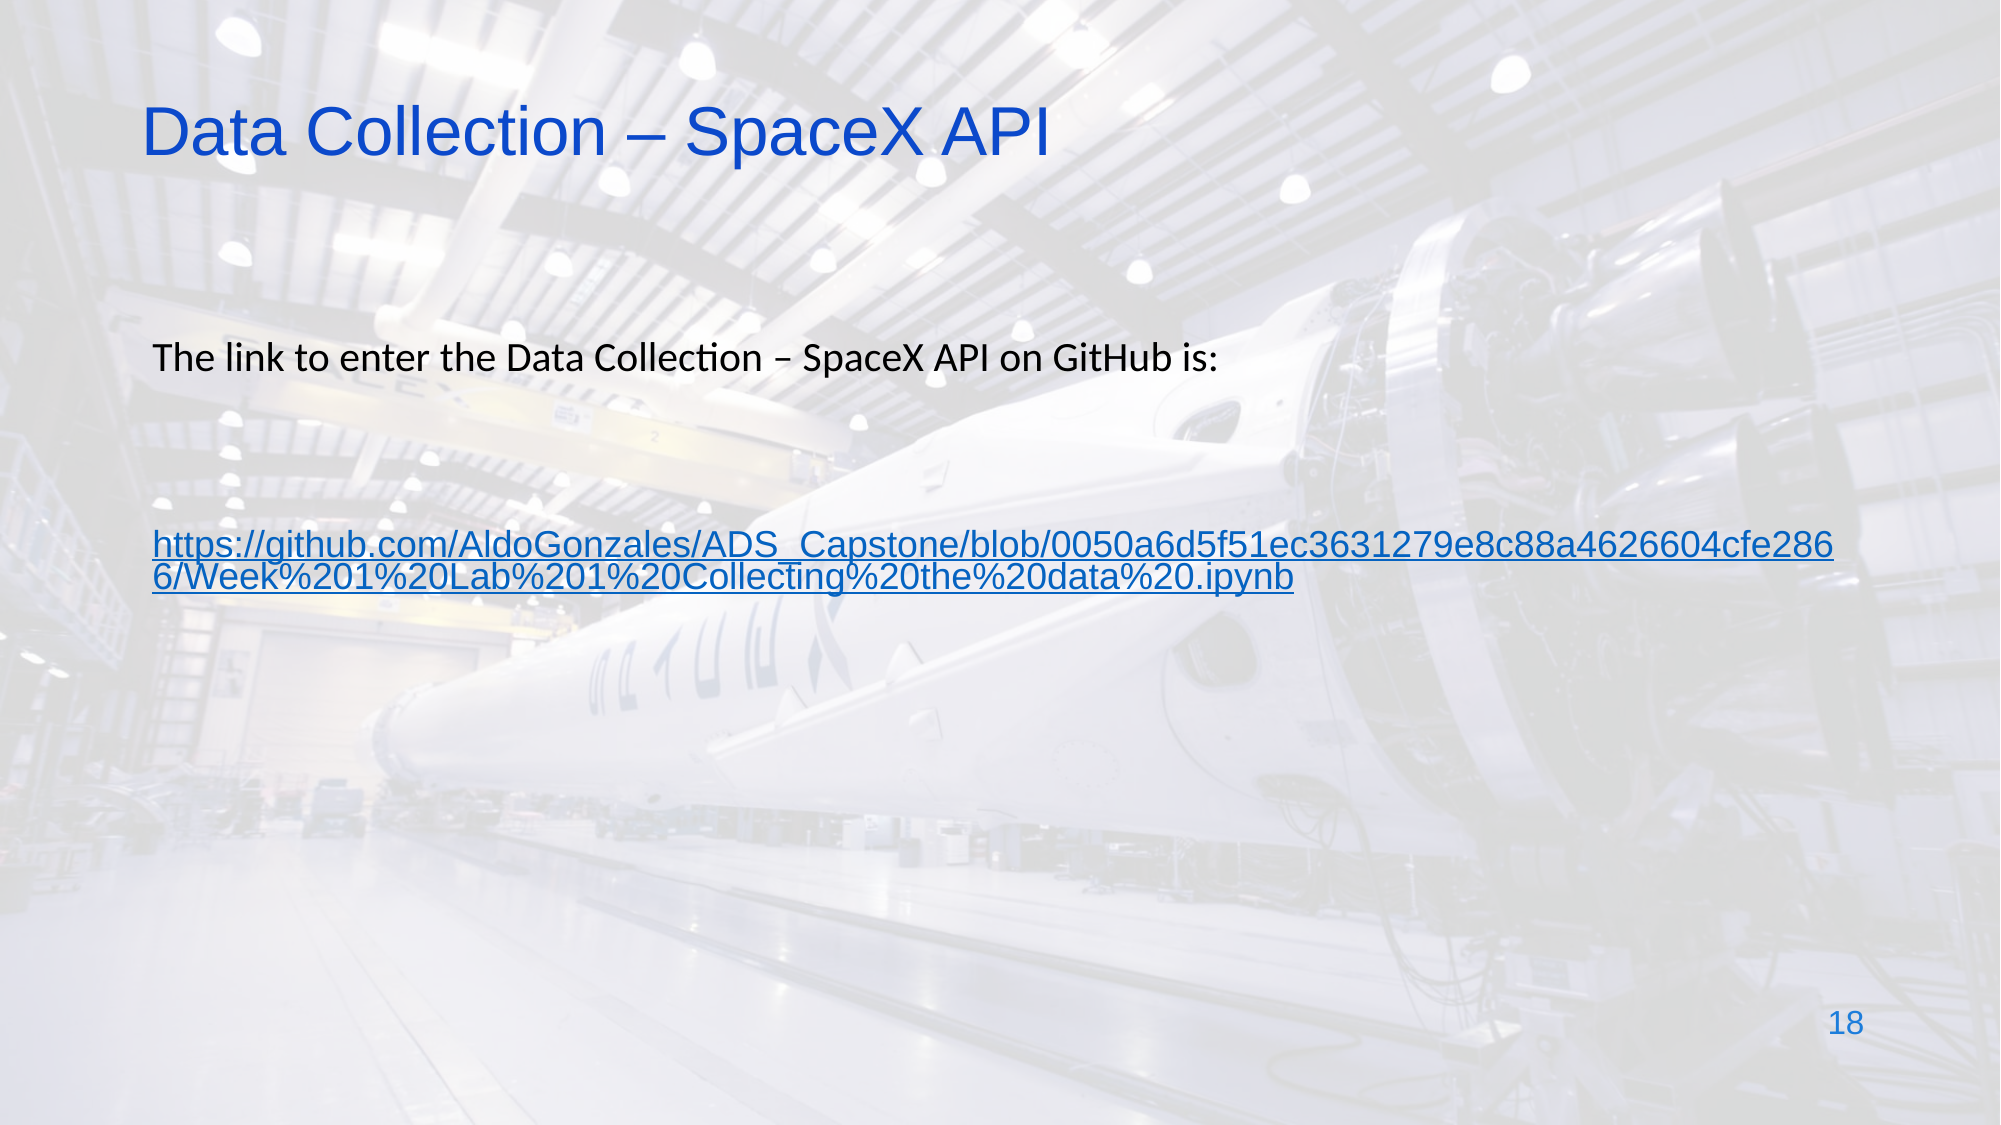

Data Collection – SpaceX API
The link to enter the Data Collection – SpaceX API on GitHub is:
https://github.com/AldoGonzales/ADS_Capstone/blob/0050a6d5f51ec3631279e8c88a4626604cfe2866/Week%201%20Lab%201%20Collecting%20the%20data%20.ipynb

18